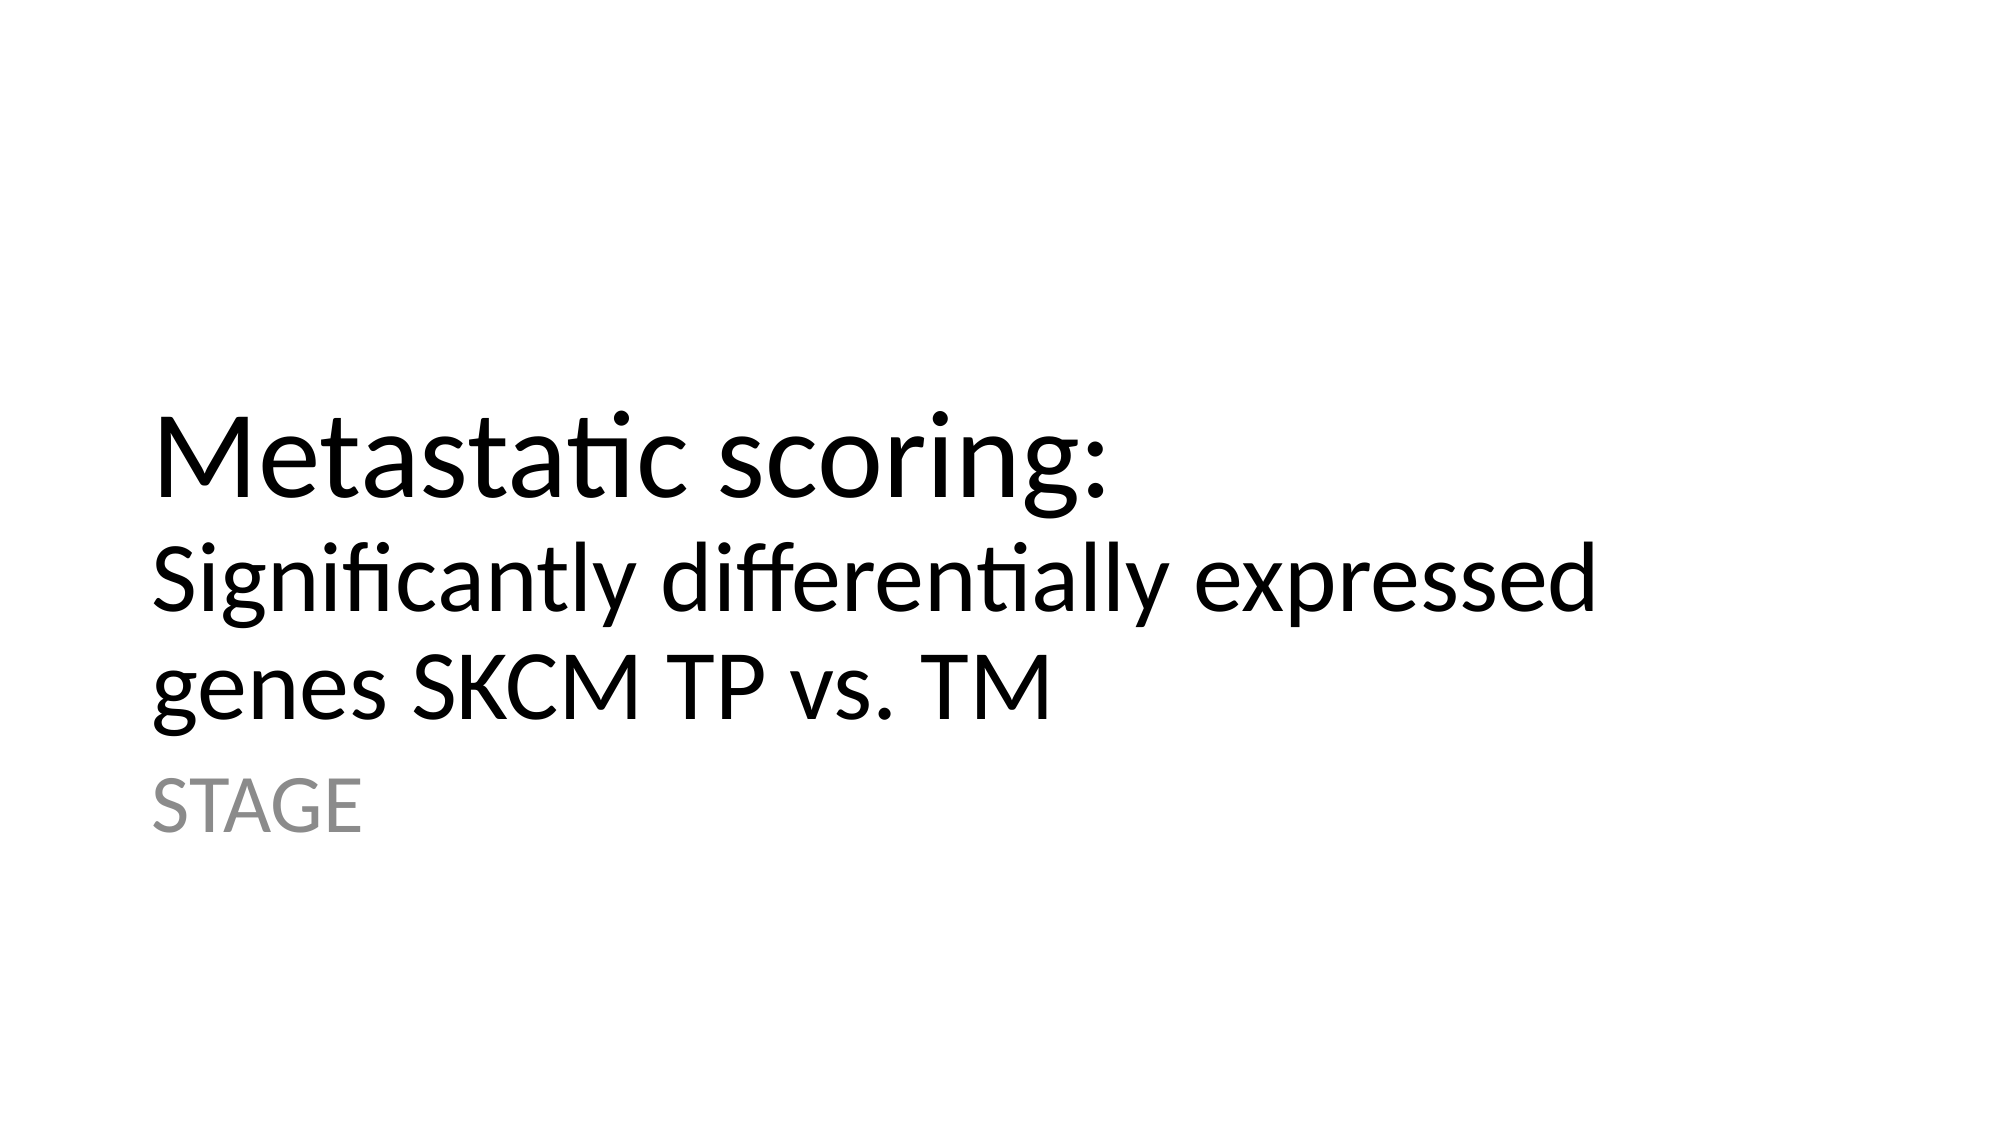

# Metastatic scoring: Significantly differentially expressed genes SKCM TP vs. TM
STAGE